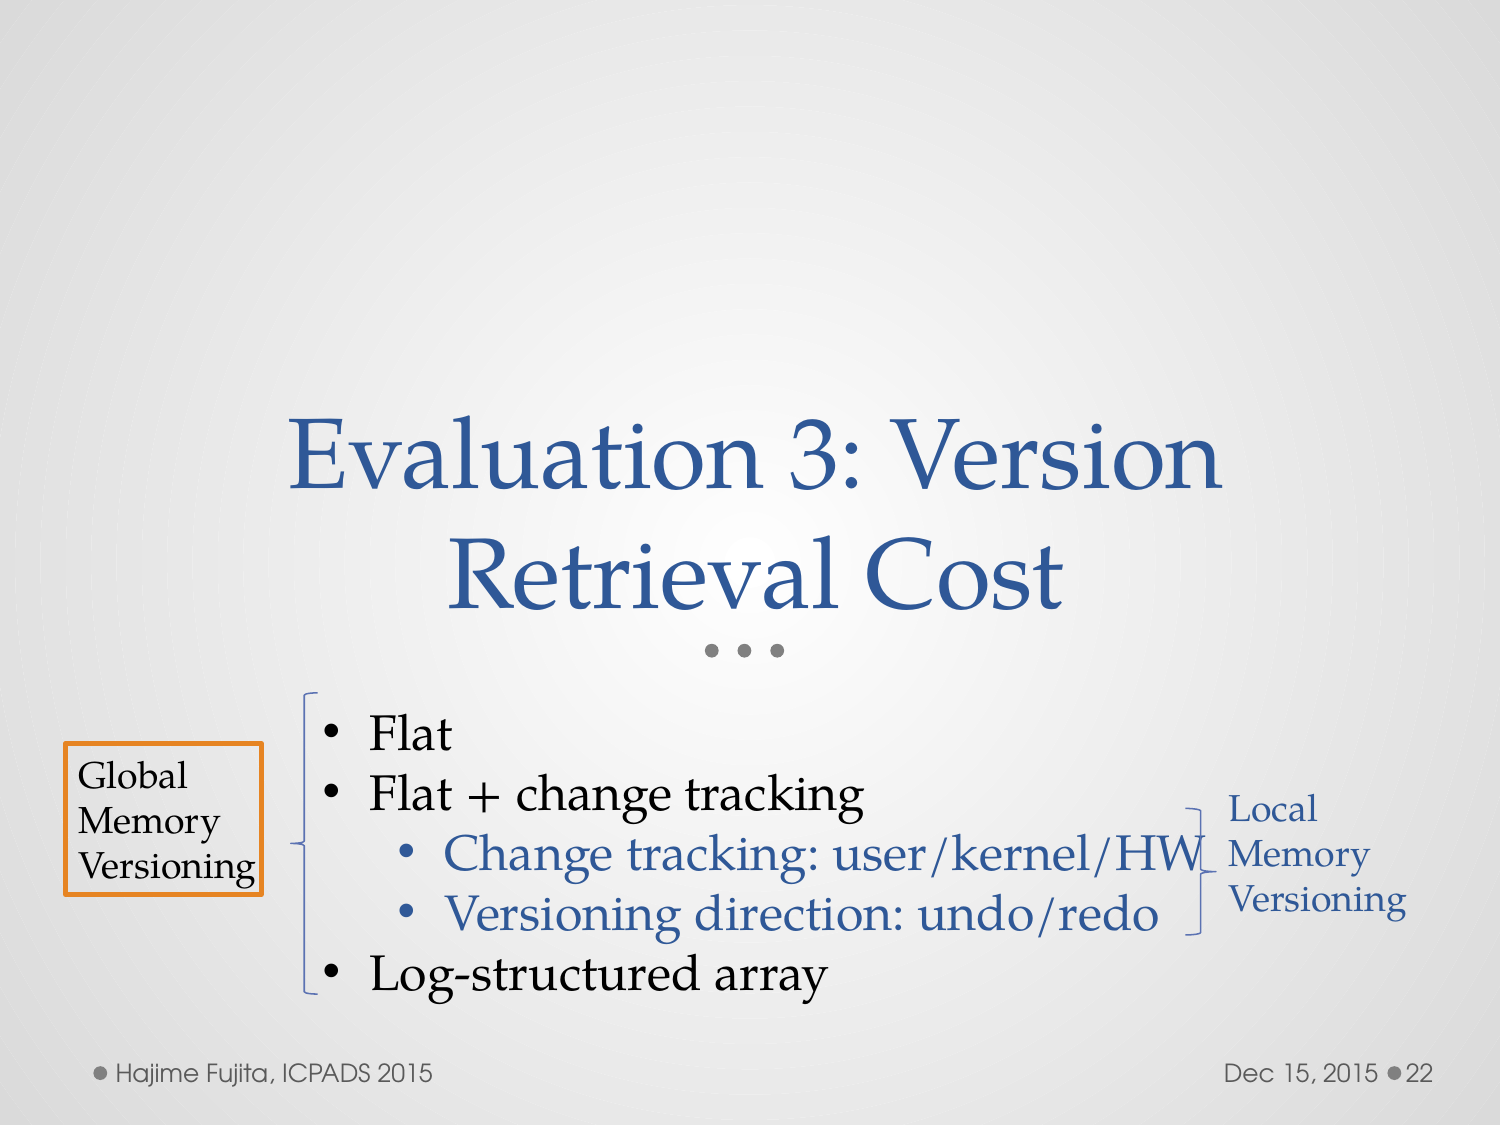

# Evaluation 3: Version Retrieval Cost

Flat
Flat + change tracking
Change tracking: user/kernel/HW
Versioning direction: undo/redo
Log-structured array
Global
Memory Versioning

Local
Memory
Versioning

Hajime Fujita, ICPADS 2015
Dec 15, 2015
22